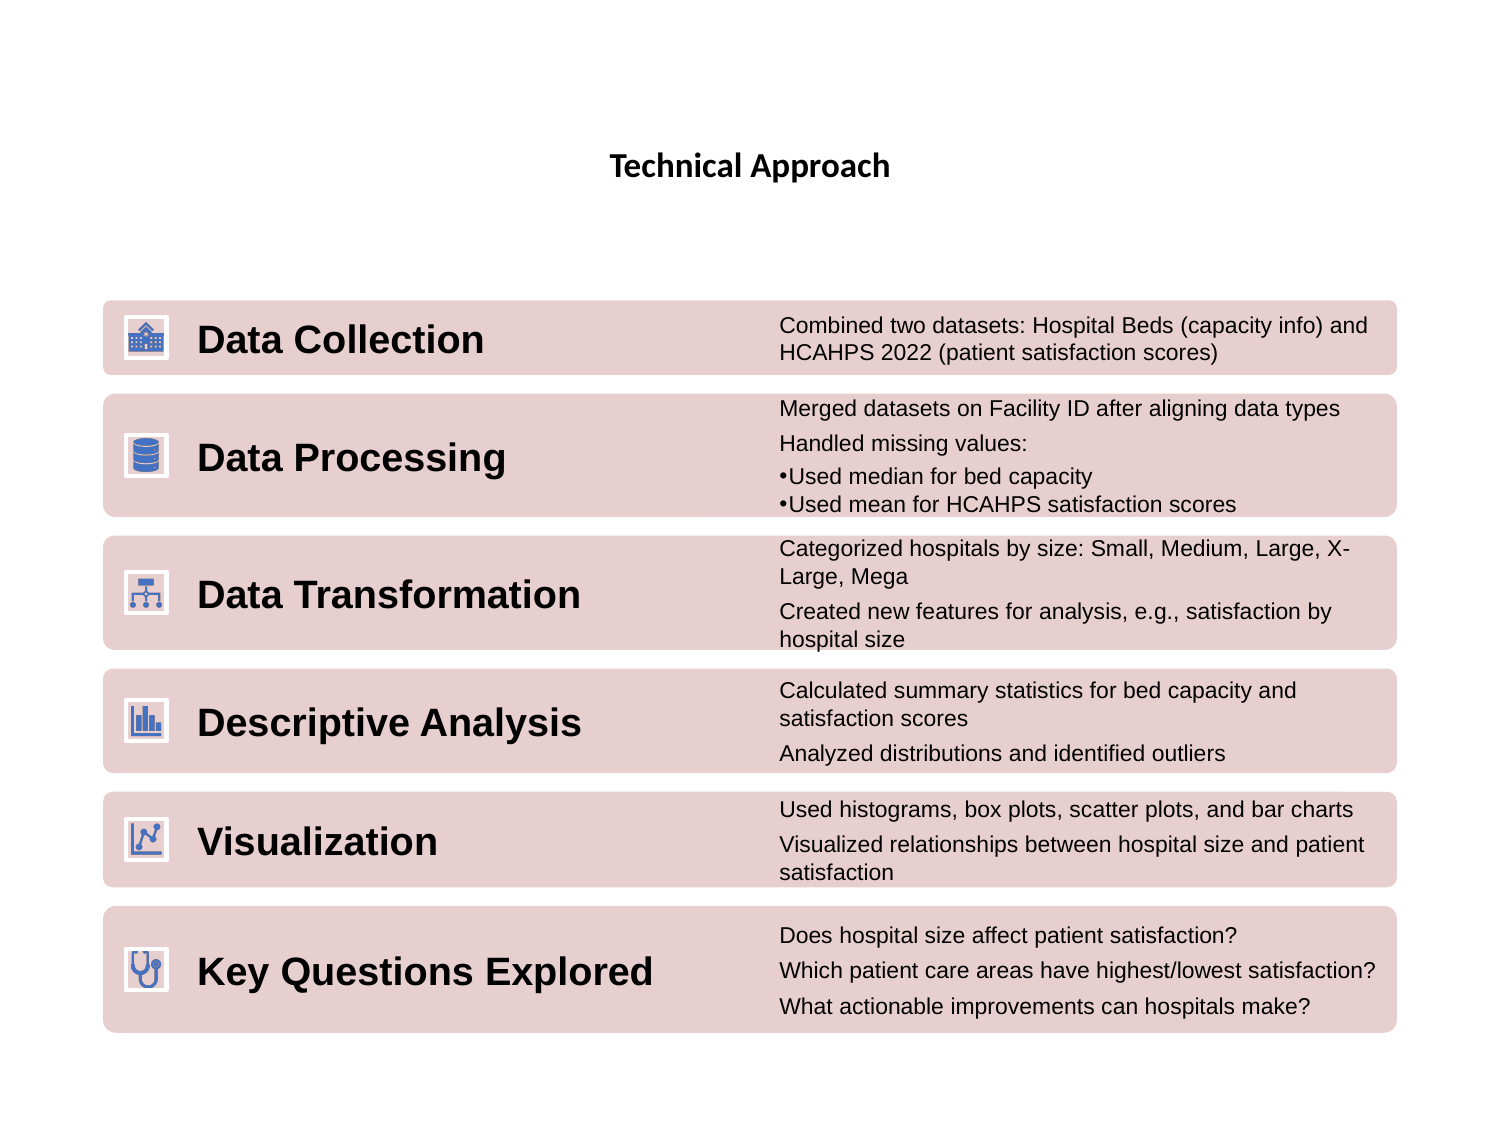

# Technical Approach

Data Collection

Combined two datasets: Hospital Beds (capacity info) and HCAHPS 2022 (patient satisfaction scores)

Data Processing

Merged datasets on Facility ID after aligning data types
Handled missing values:
Used median for bed capacity
Used mean for HCAHPS satisfaction scores

Data Transformation

Categorized hospitals by size: Small, Medium, Large, X-Large, Mega
Created new features for analysis, e.g., satisfaction by hospital size

Descriptive Analysis

Calculated summary statistics for bed capacity and satisfaction scores
Analyzed distributions and identified outliers

Visualization

Used histograms, box plots, scatter plots, and bar charts
Visualized relationships between hospital size and patient satisfaction

Key Questions Explored

Does hospital size affect patient satisfaction?
Which patient care areas have highest/lowest satisfaction?
What actionable improvements can hospitals make?